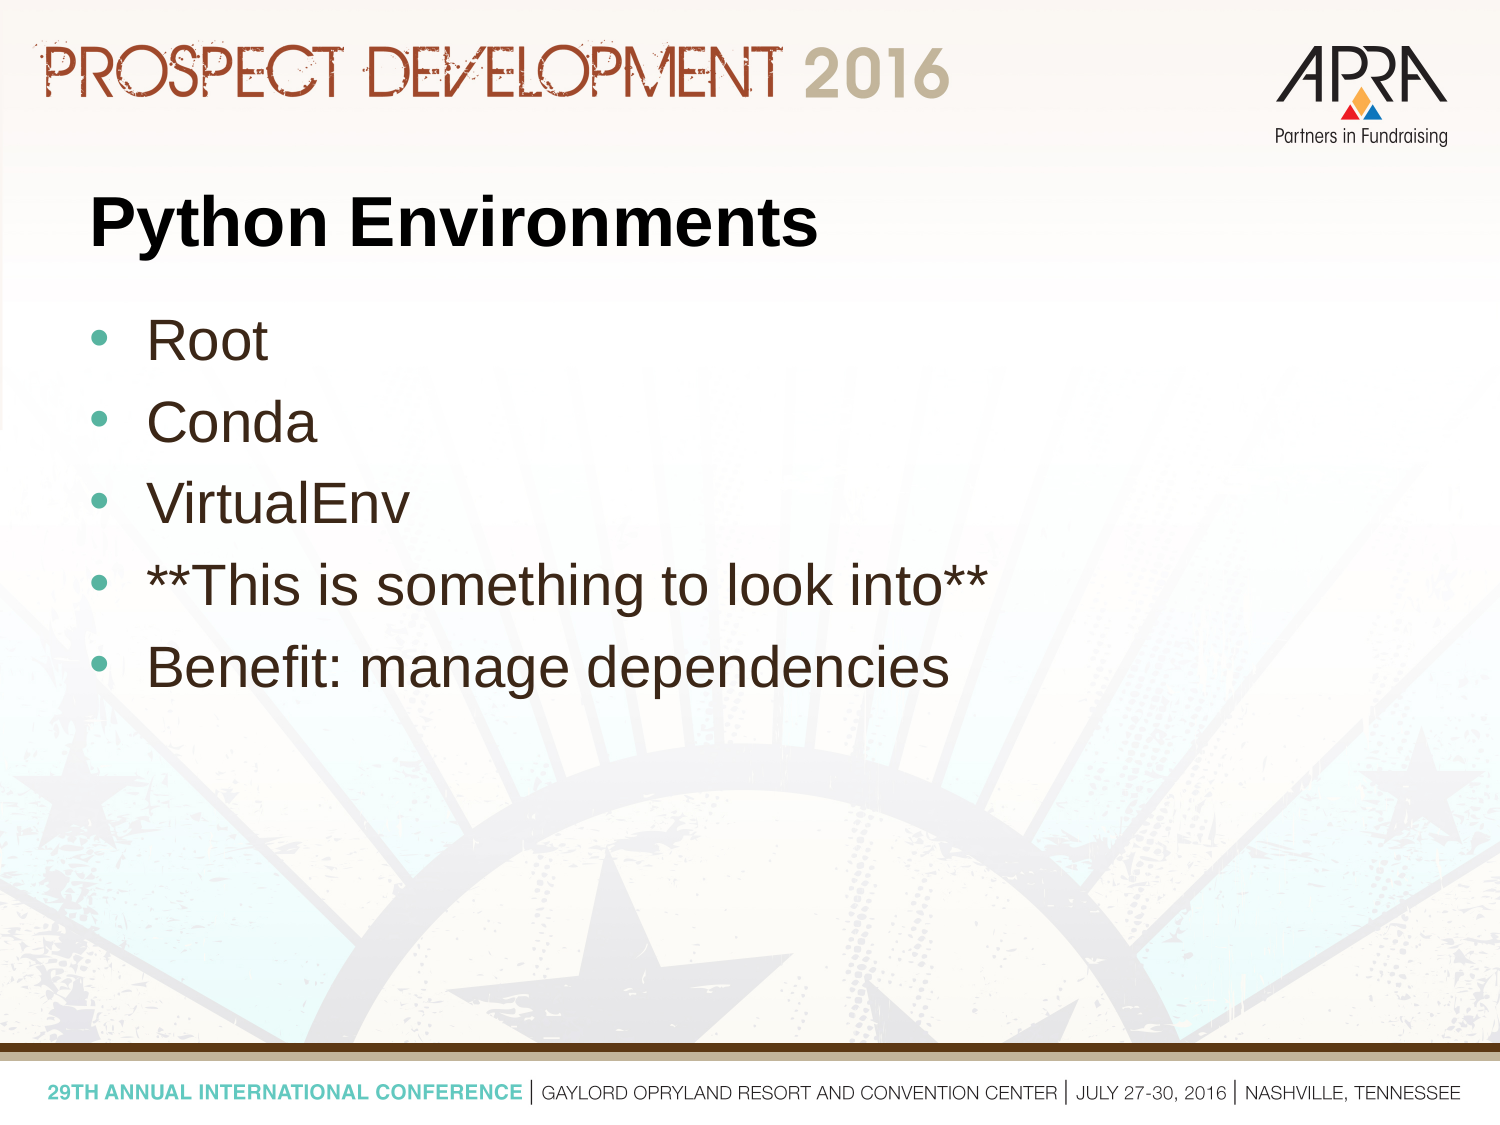

# Python Environments
Root
Conda
VirtualEnv
**This is something to look into**
Benefit: manage dependencies